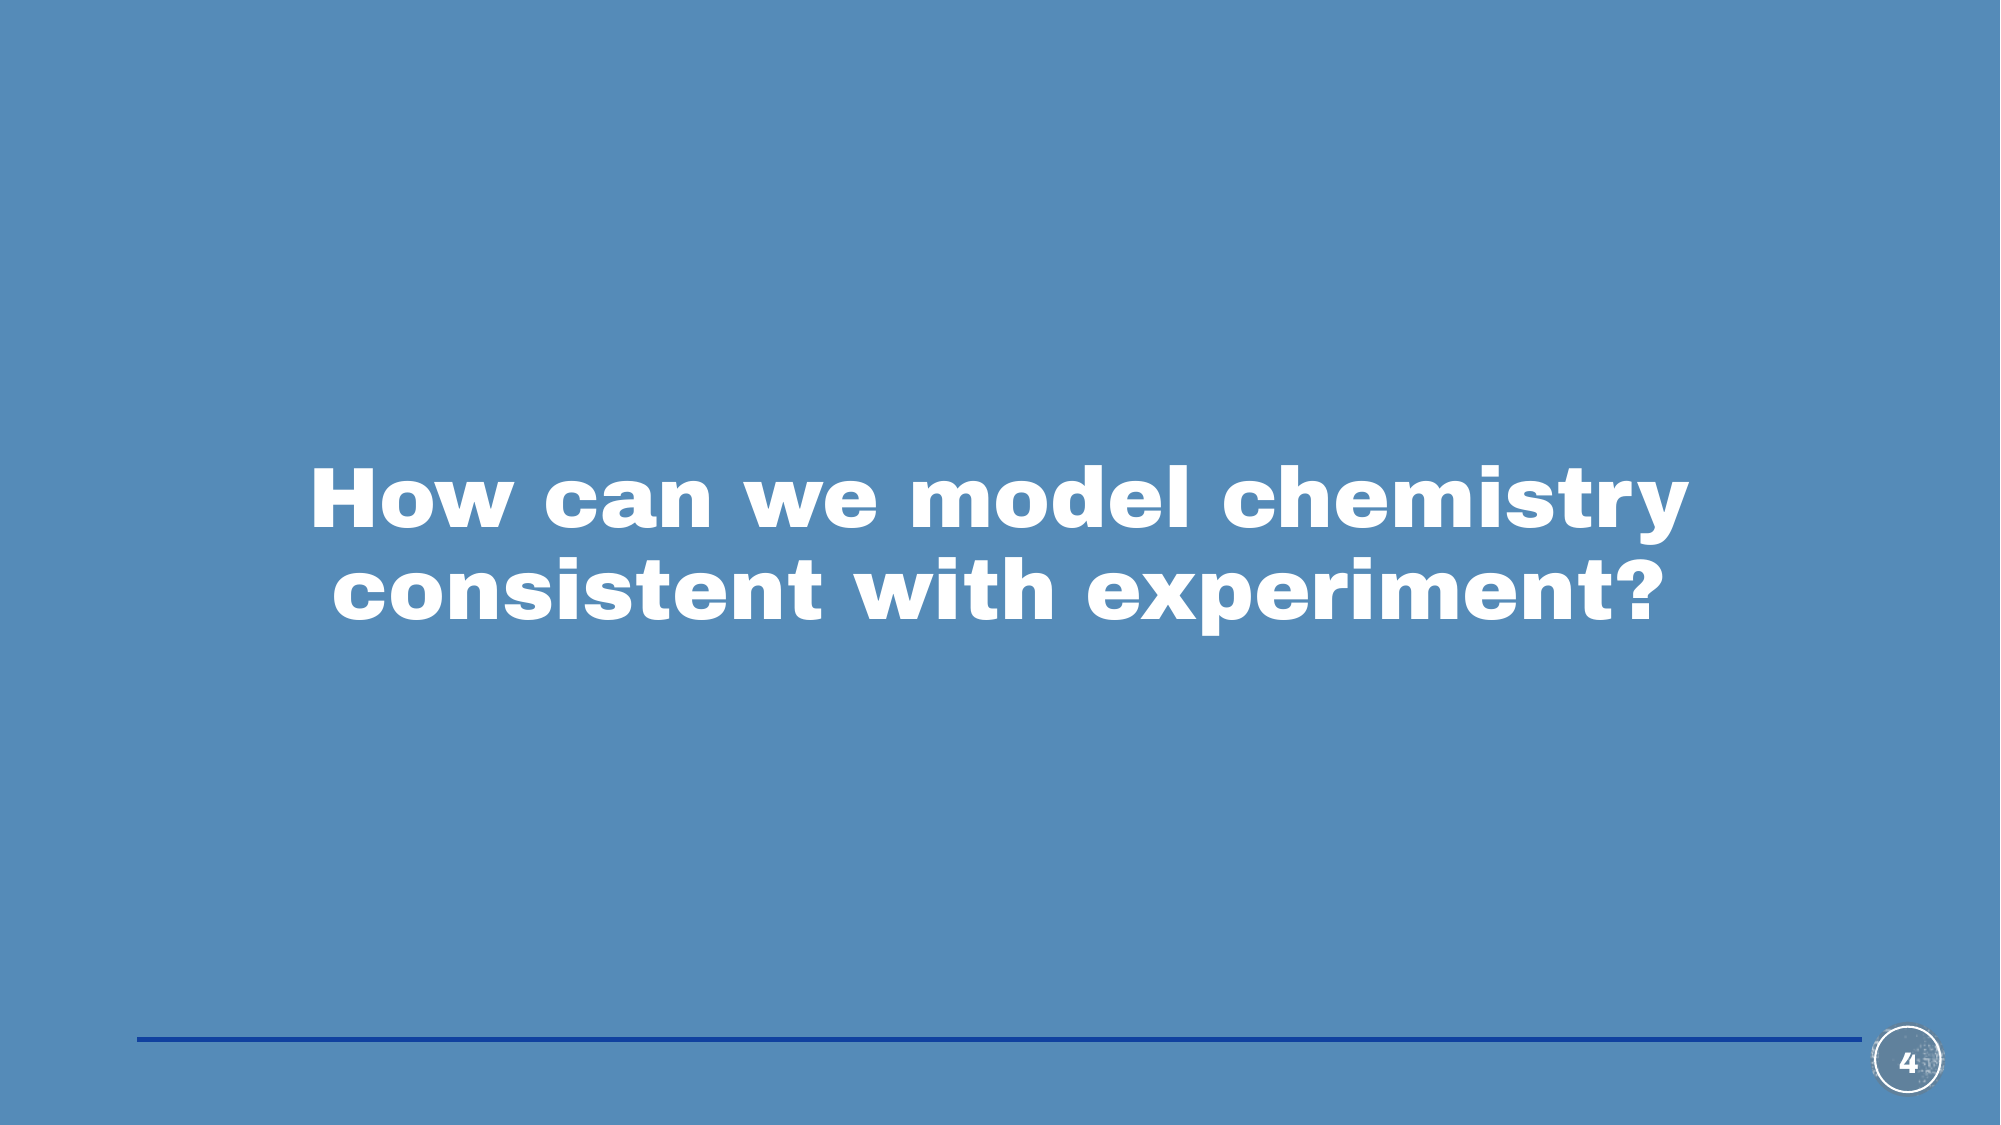

How can we model chemistry consistent with experiment?
4